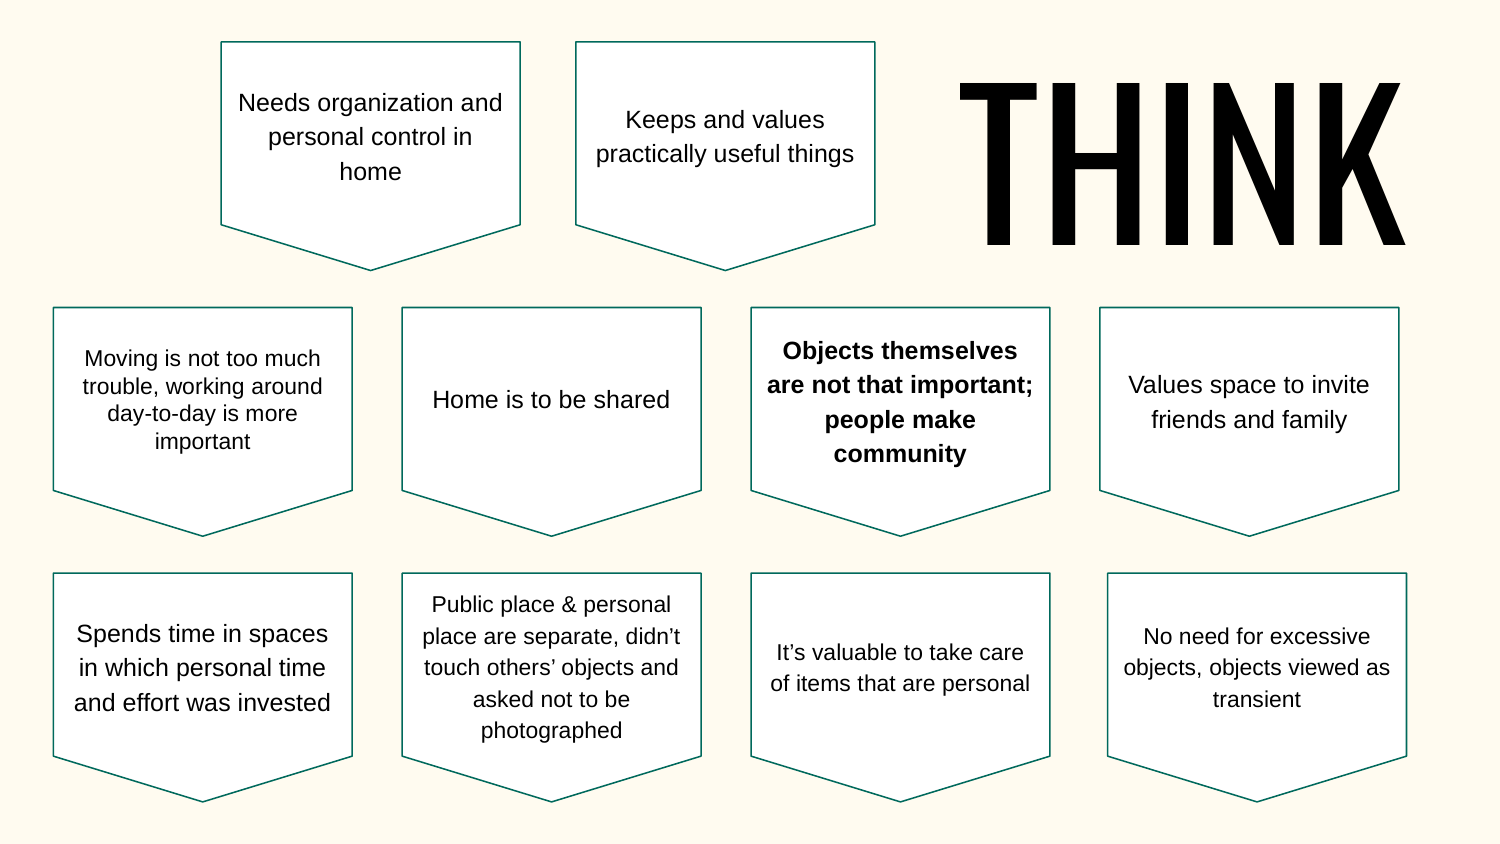

THINK
Needs organization and personal control in home
Keeps and values practically useful things
Moving is not too much trouble, working around day-to-day is more important
Home is to be shared
Objects themselves are not that important; people make community
Values space to invite friends and family
Spends time in spaces in which personal time and effort was invested
Public place & personal place are separate, didn’t touch others’ objects and asked not to be photographed
It’s valuable to take care of items that are personal
No need for excessive objects, objects viewed as transient